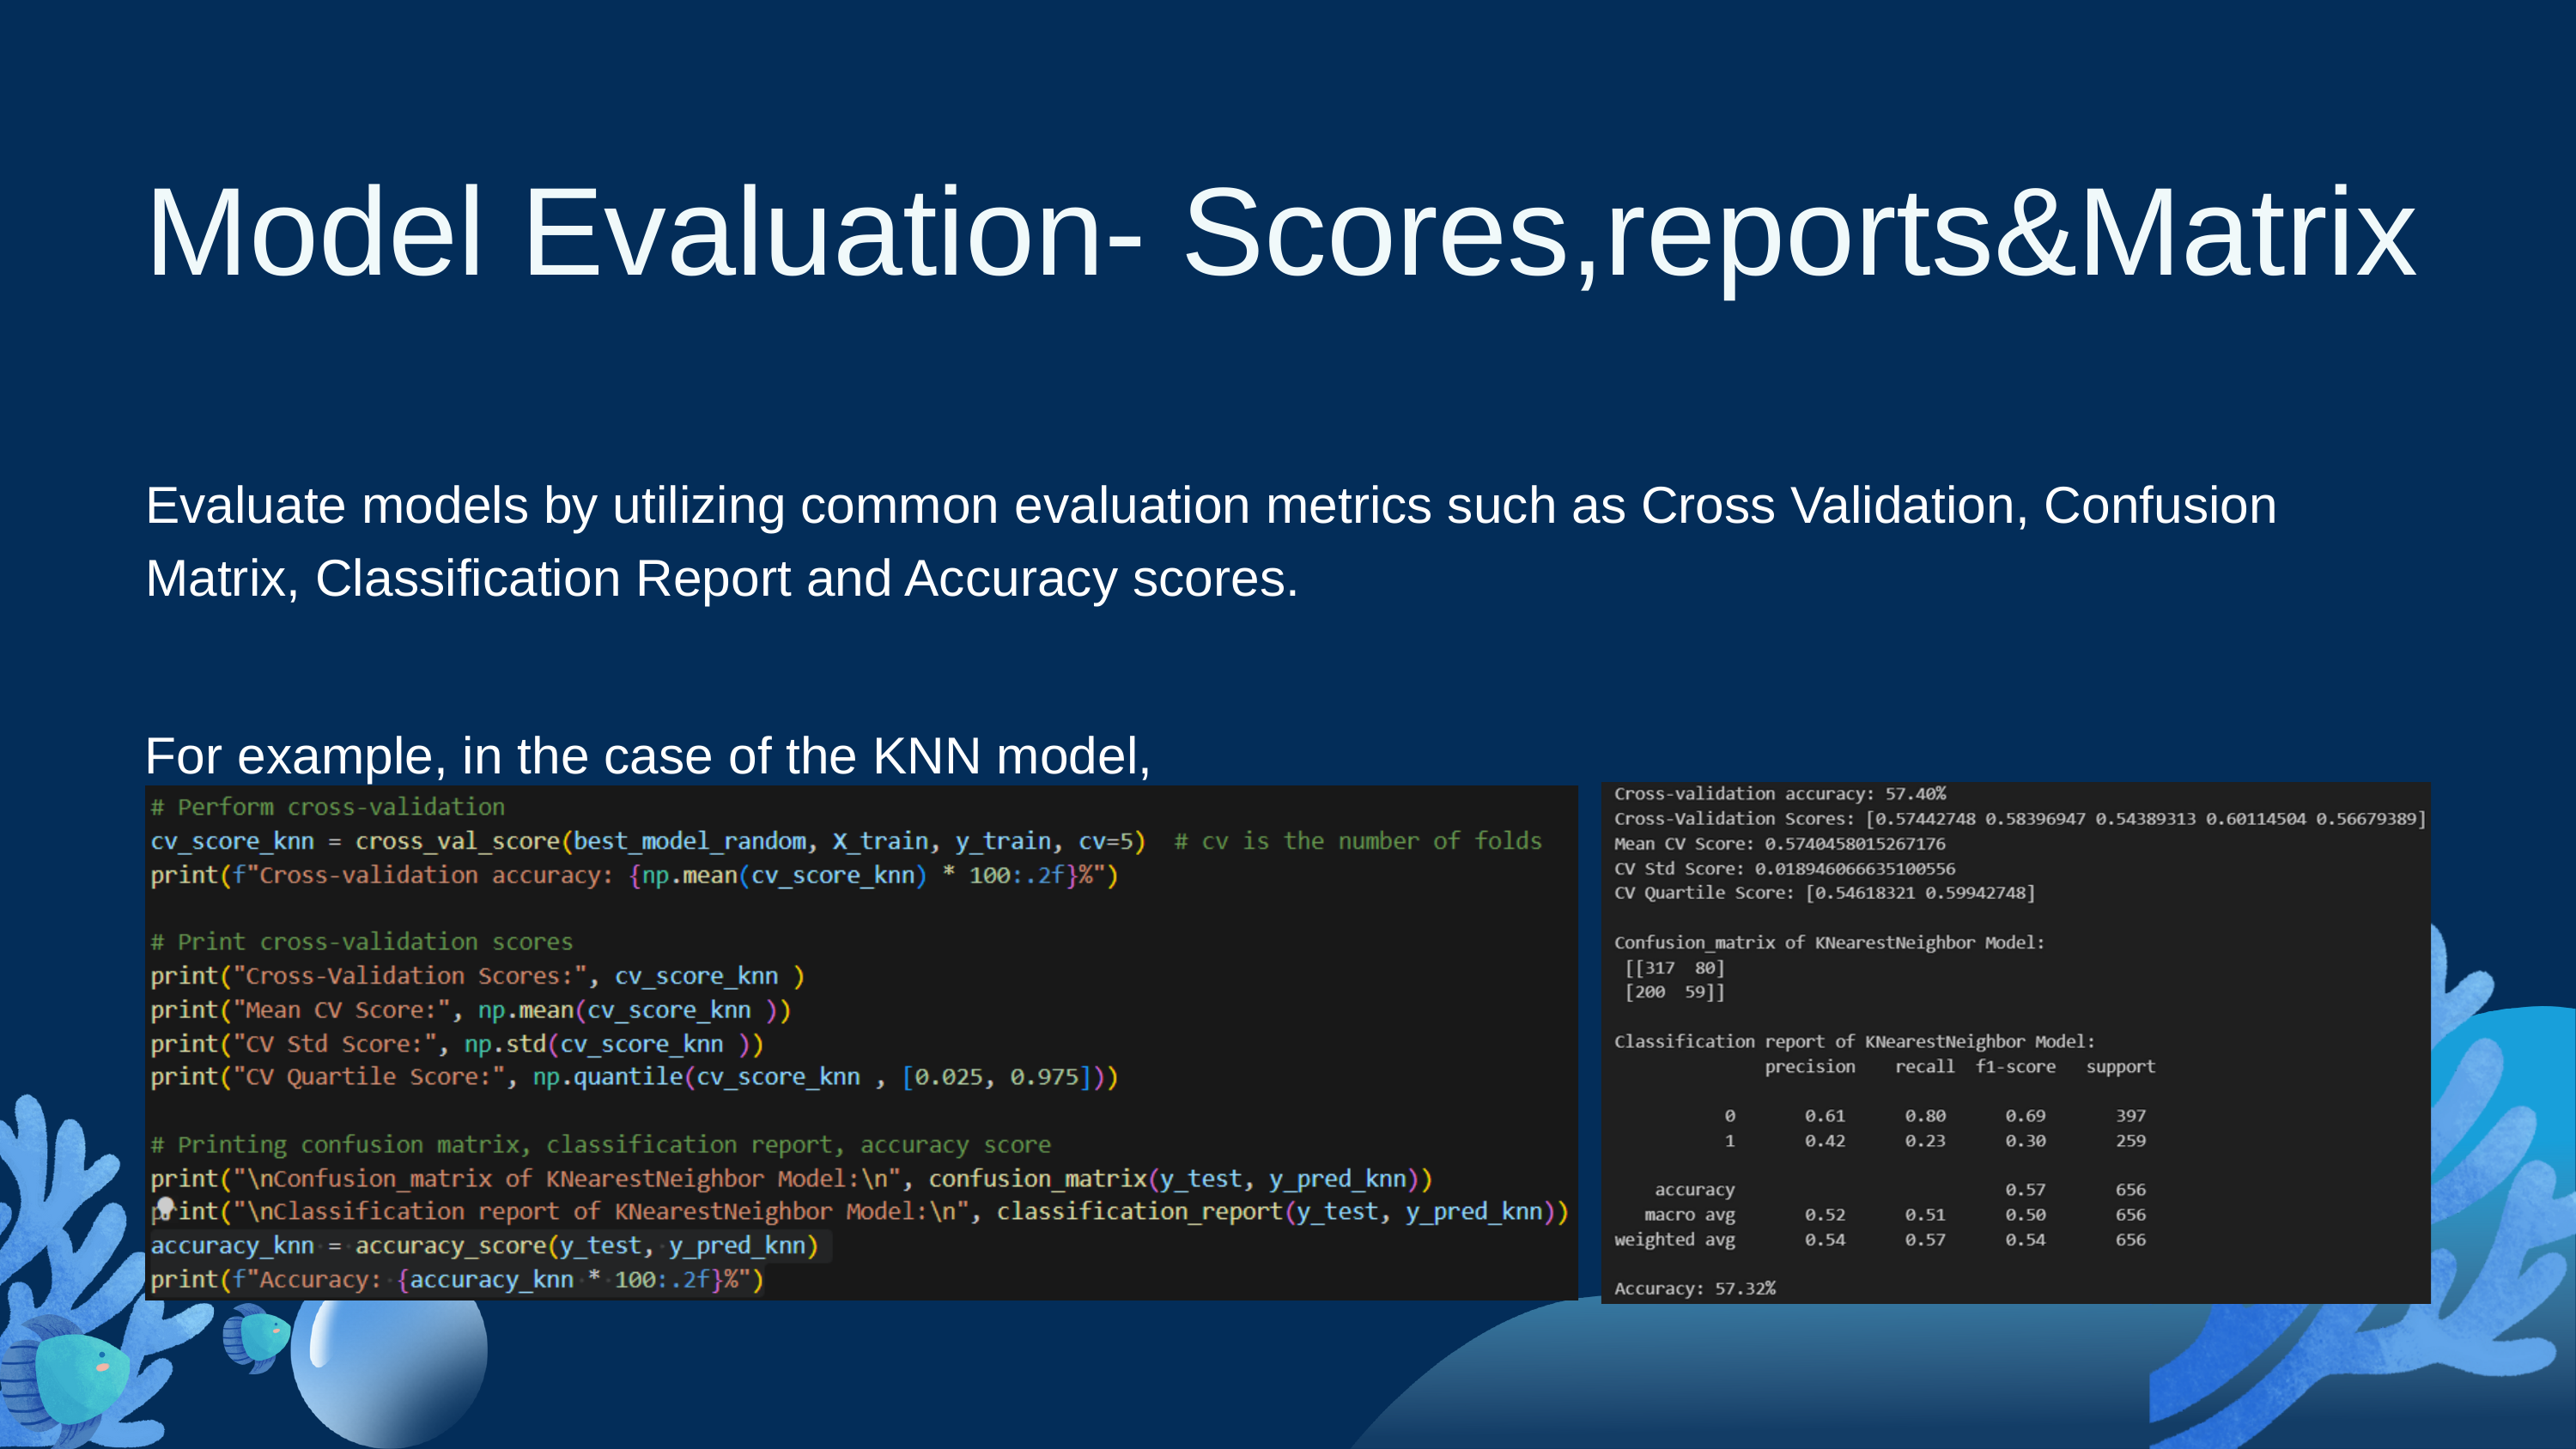

Model Evaluation- Scores,reports&Matrix
Evaluate models by utilizing common evaluation metrics such as Cross Validation, Confusion Matrix, Classification Report and Accuracy scores.
For example, in the case of the KNN model,